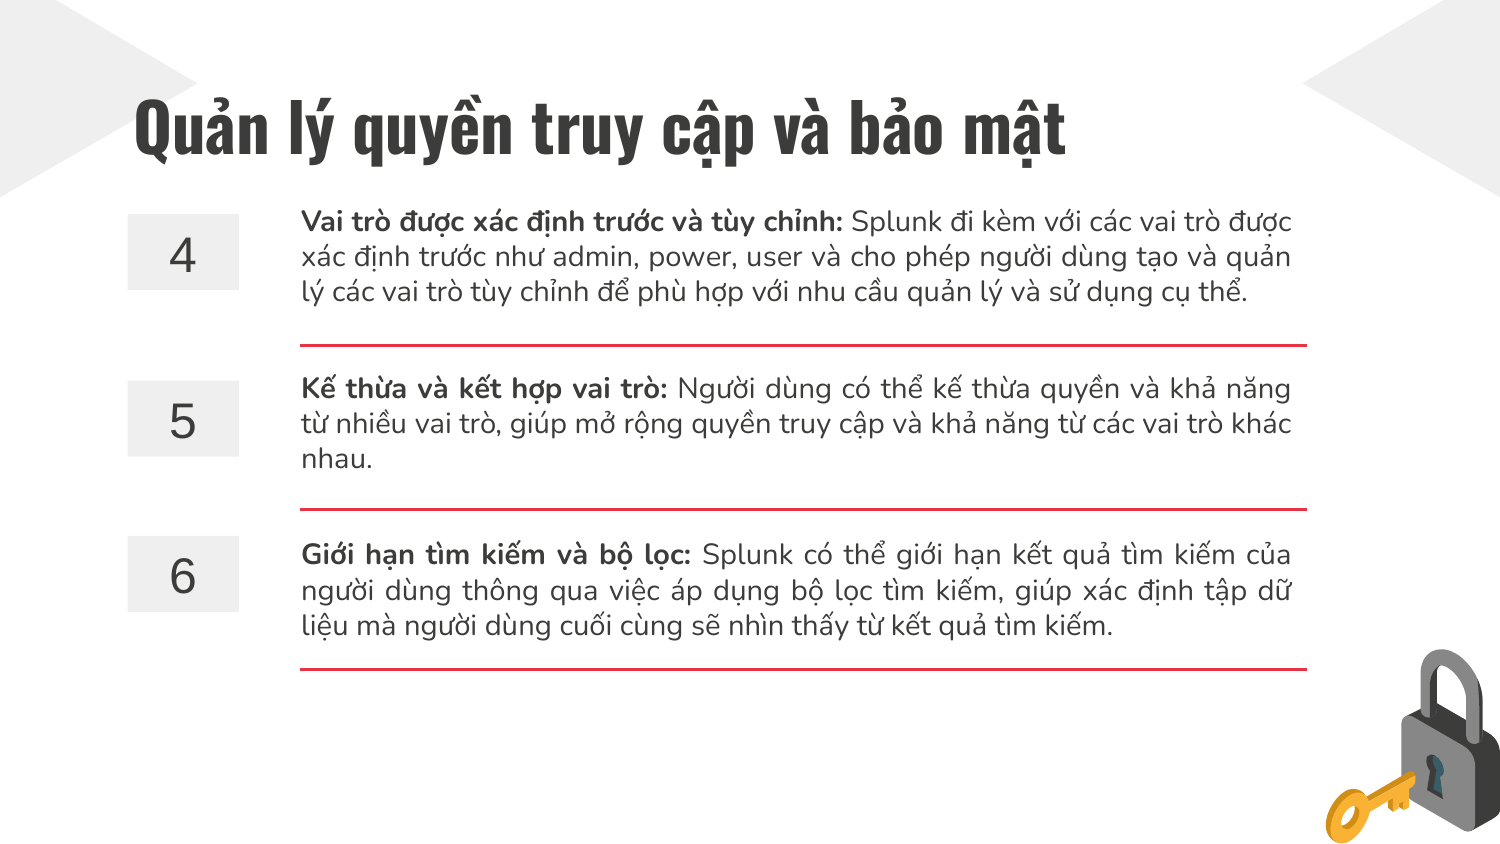

# Quản lý quyền truy cập và bảo mật
Vai trò được xác định trước và tùy chỉnh: Splunk đi kèm với các vai trò được xác định trước như admin, power, user và cho phép người dùng tạo và quản lý các vai trò tùy chỉnh để phù hợp với nhu cầu quản lý và sử dụng cụ thể.
4
Kế thừa và kết hợp vai trò: Người dùng có thể kế thừa quyền và khả năng từ nhiều vai trò, giúp mở rộng quyền truy cập và khả năng từ các vai trò khác nhau.
5
Giới hạn tìm kiếm và bộ lọc: Splunk có thể giới hạn kết quả tìm kiếm của người dùng thông qua việc áp dụng bộ lọc tìm kiếm, giúp xác định tập dữ liệu mà người dùng cuối cùng sẽ nhìn thấy từ kết quả tìm kiếm.
6